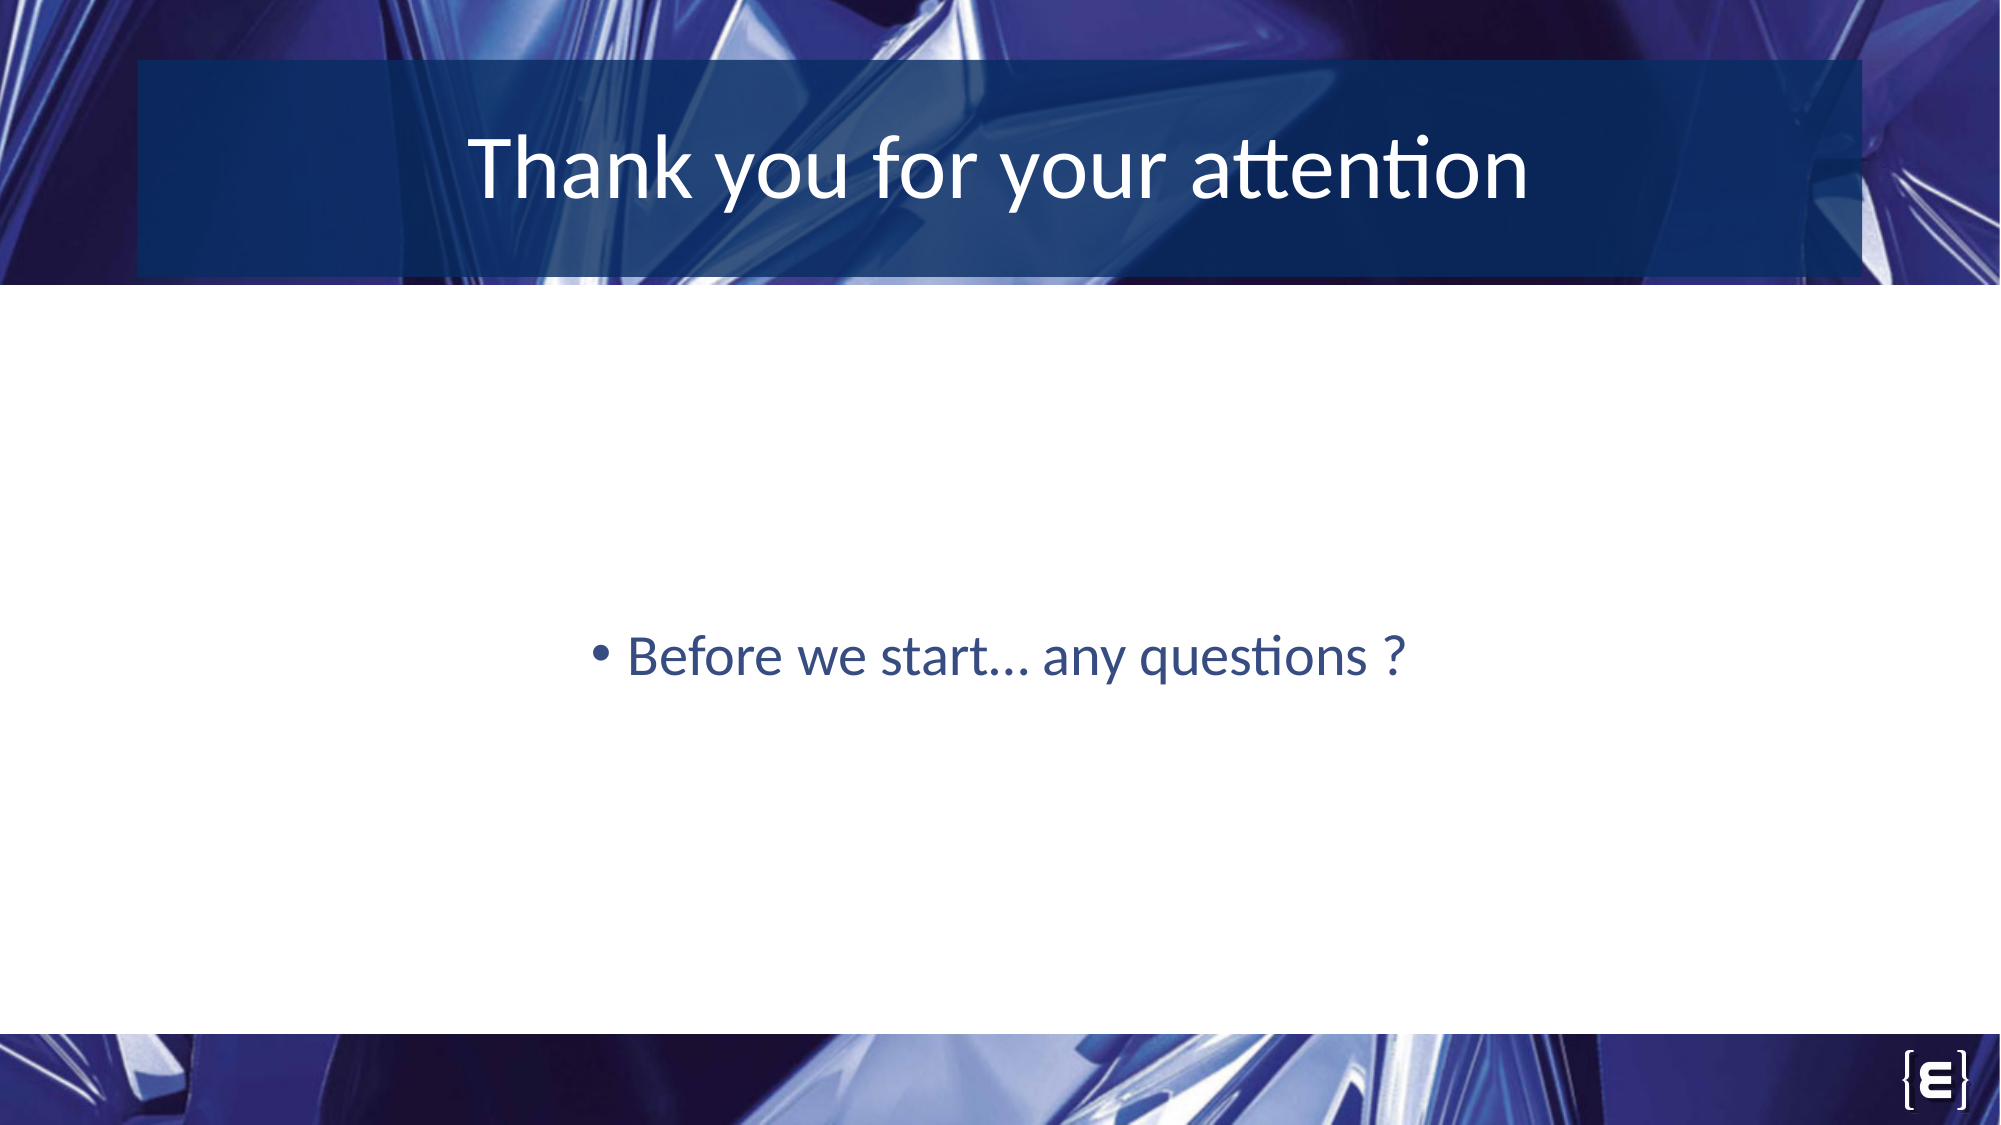

Thank you for your attention
Before we start… any questions ?